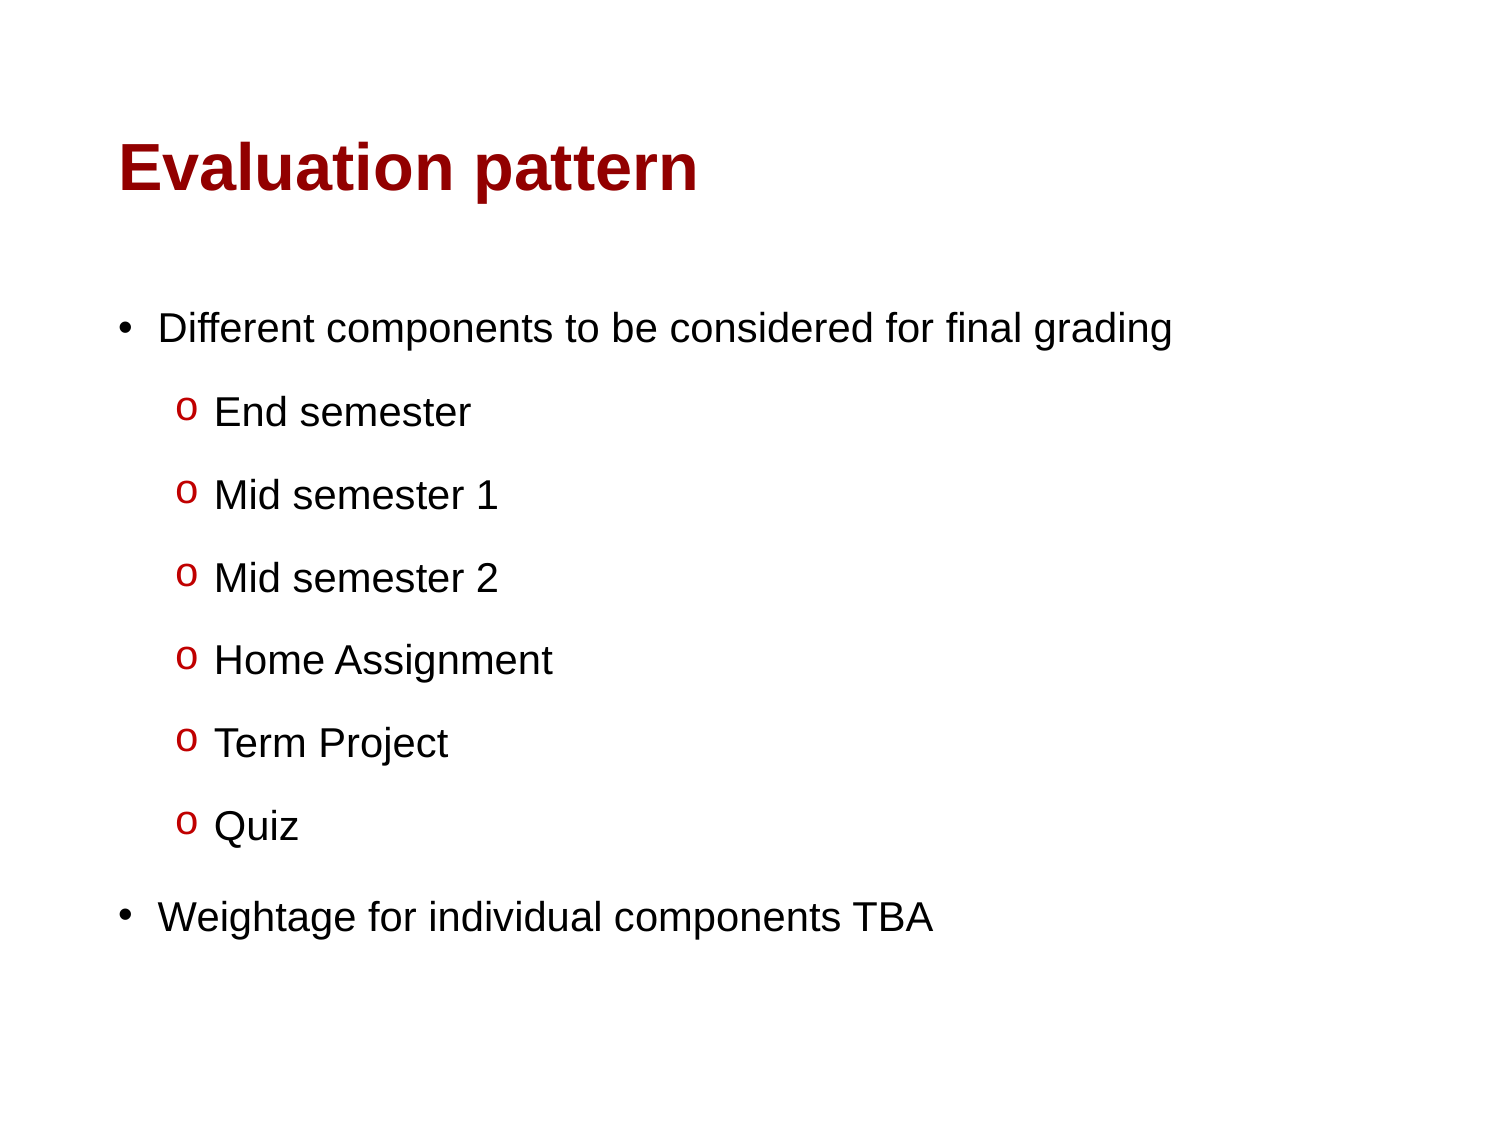

# Evaluation pattern
 Different components to be considered for final grading
 End semester
 Mid semester 1
 Mid semester 2
 Home Assignment
 Term Project
 Quiz
 Weightage for individual components TBA